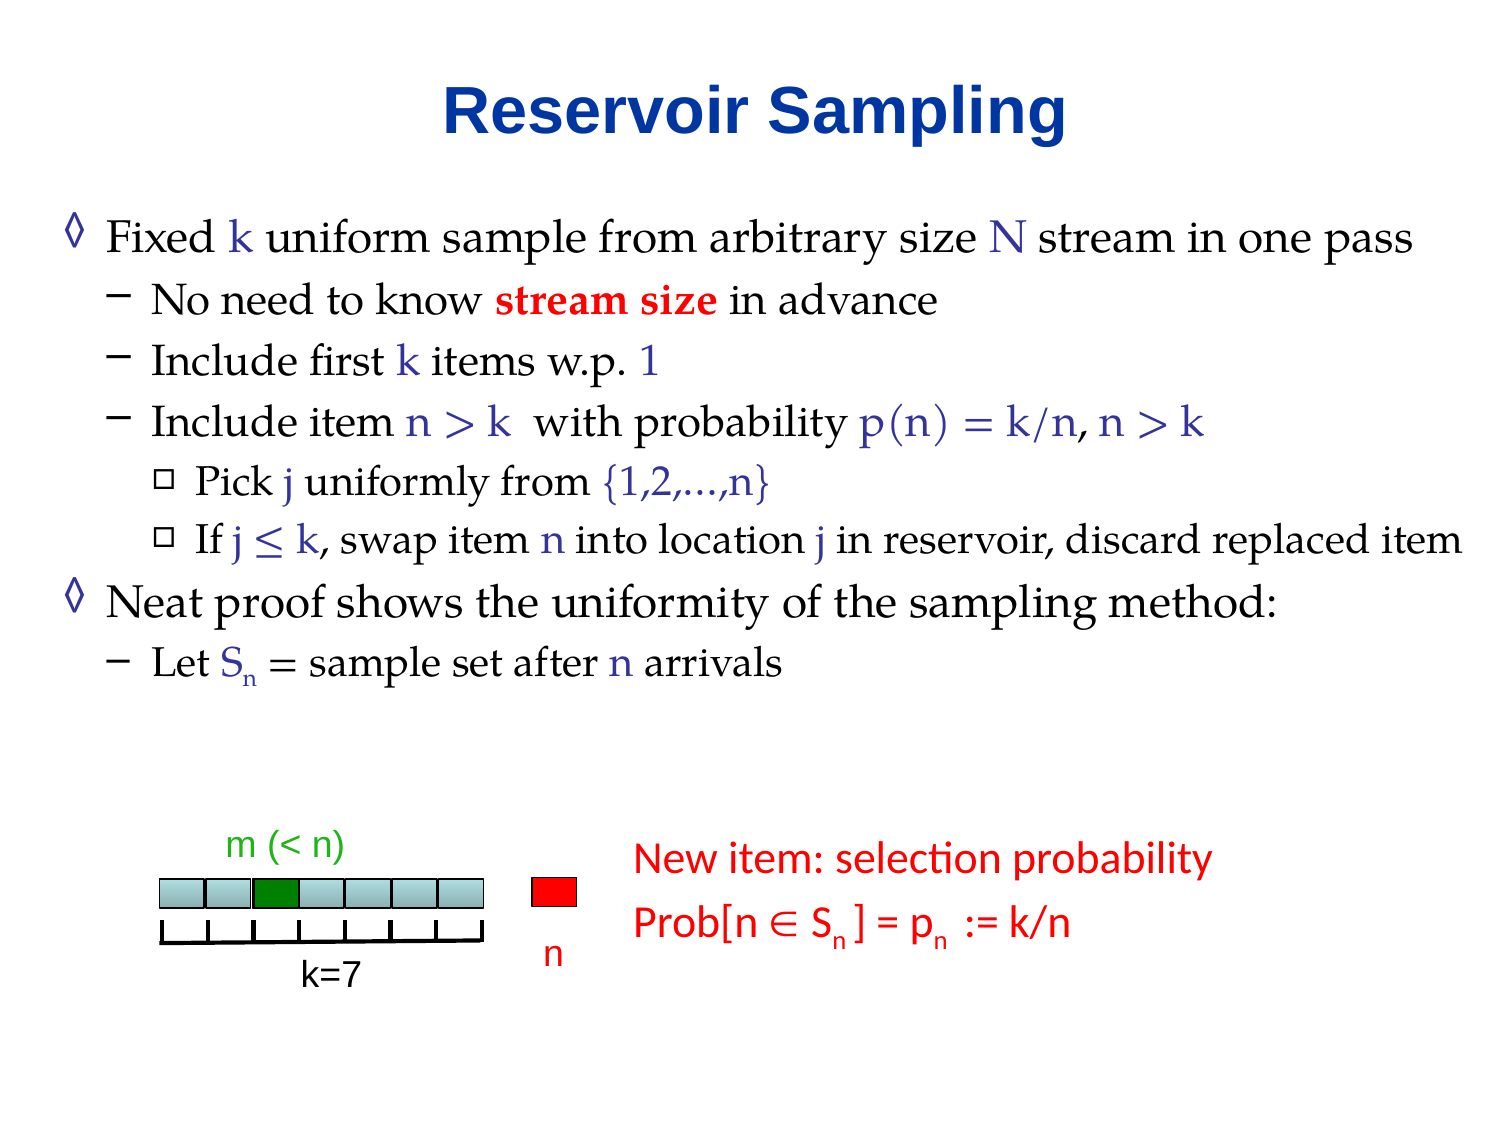

Reservoir Sampling
Fixed k uniform sample from arbitrary size N stream in one pass
No need to know stream size in advance
Include first k items w.p. 1
Include item n > k  with probability p(n) = k/n, n > k
Pick j uniformly from {1,2,…,n}
If j ≤ k, swap item n into location j in reservoir, discard replaced item
Neat proof shows the uniformity of the sampling method:
Let Sn = sample set after n arrivals

m (< n)

New item: selection probability
Prob[n ∈ Sn ] = pn  := k/n

k=7
n